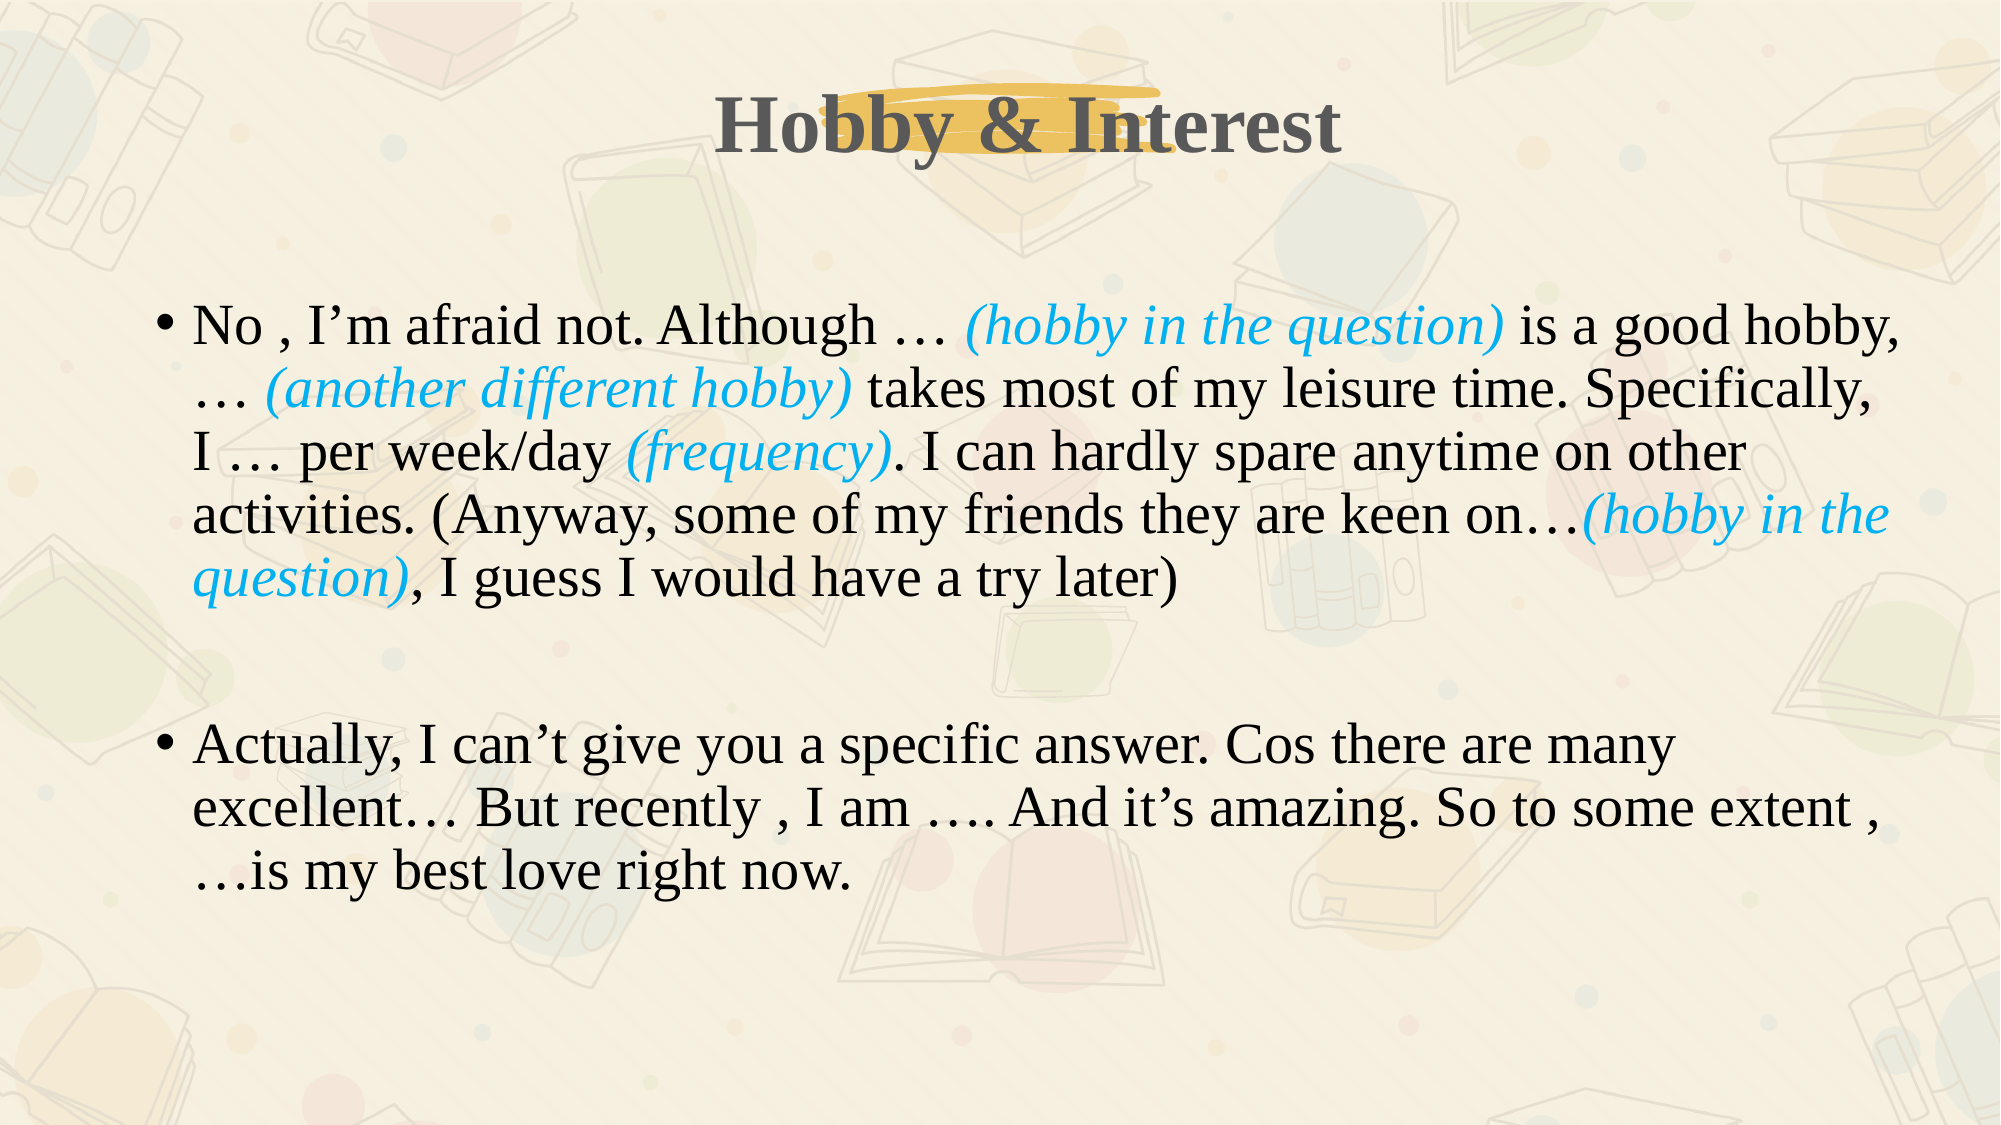

Hobby & Interest
No , I’m afraid not. Although … (hobby in the question) is a good hobby, … (another different hobby) takes most of my leisure time. Specifically, I … per week/day (frequency). I can hardly spare anytime on other activities. (Anyway, some of my friends they are keen on…(hobby in the question), I guess I would have a try later)

Actually, I can’t give you a specific answer. Cos there are many excellent… But recently , I am …. And it’s amazing. So to some extent ,…is my best love right now.